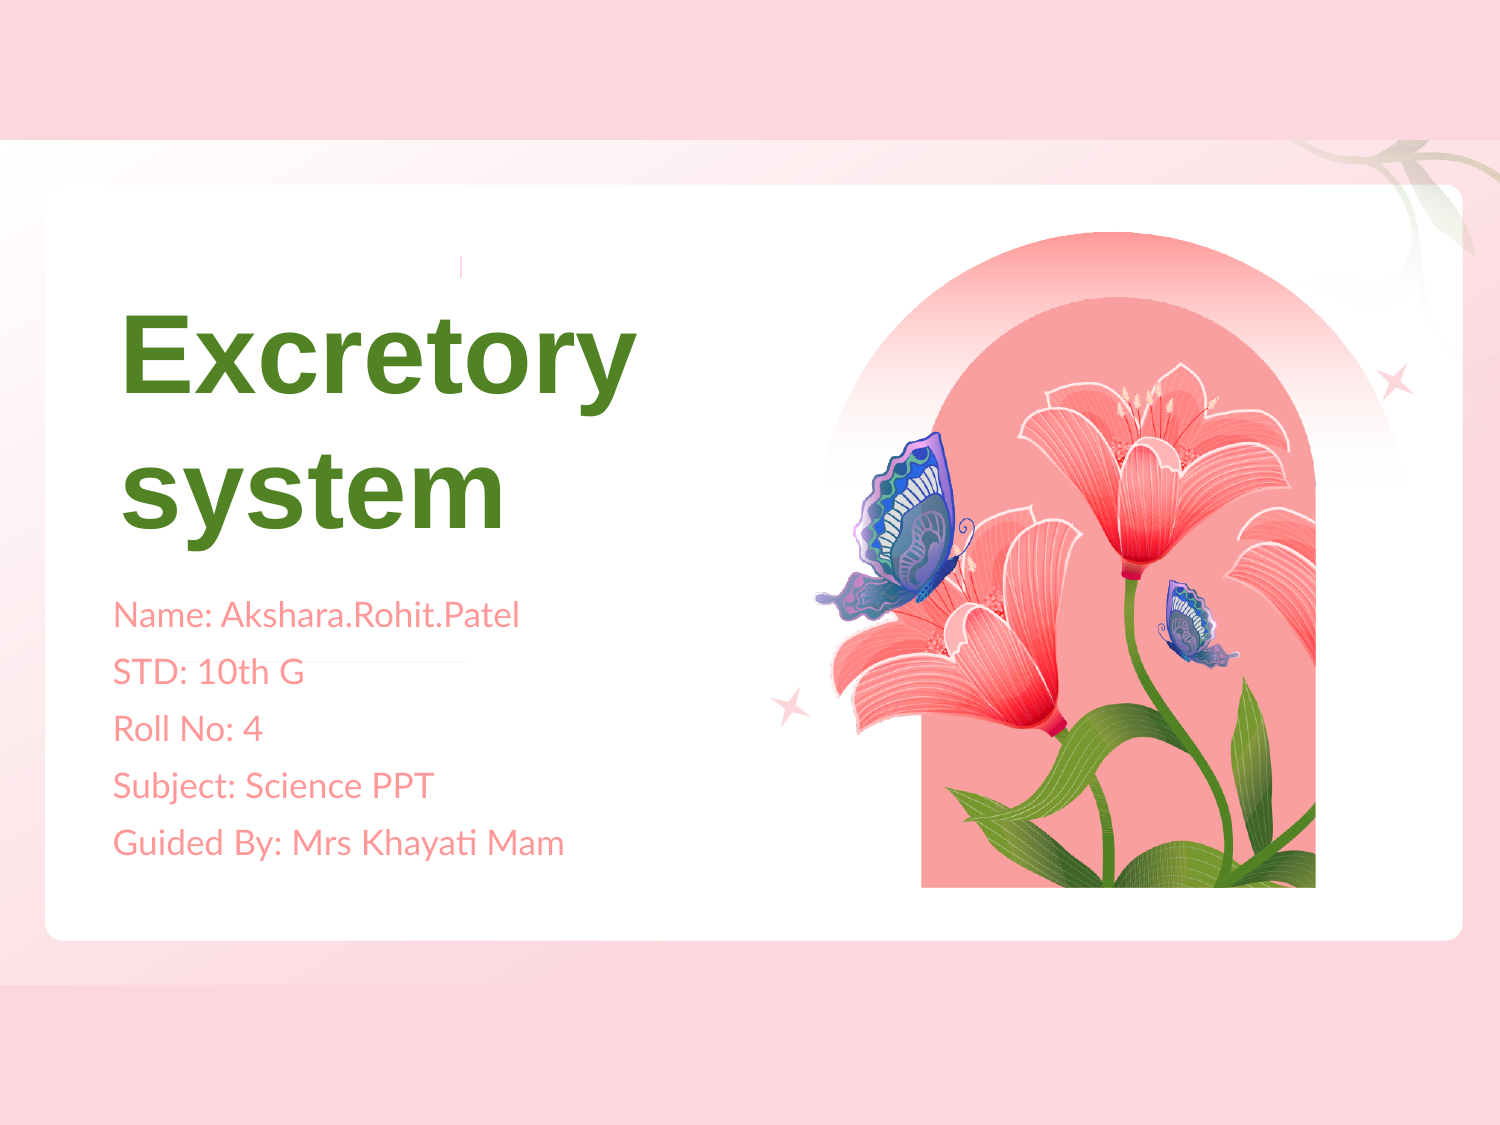

# Excretory system
Name: Akshara.Rohit.Patel
STD: 10th G
Roll No: 4
Subject: Science PPT
Guided By: Mrs Khayati Mam